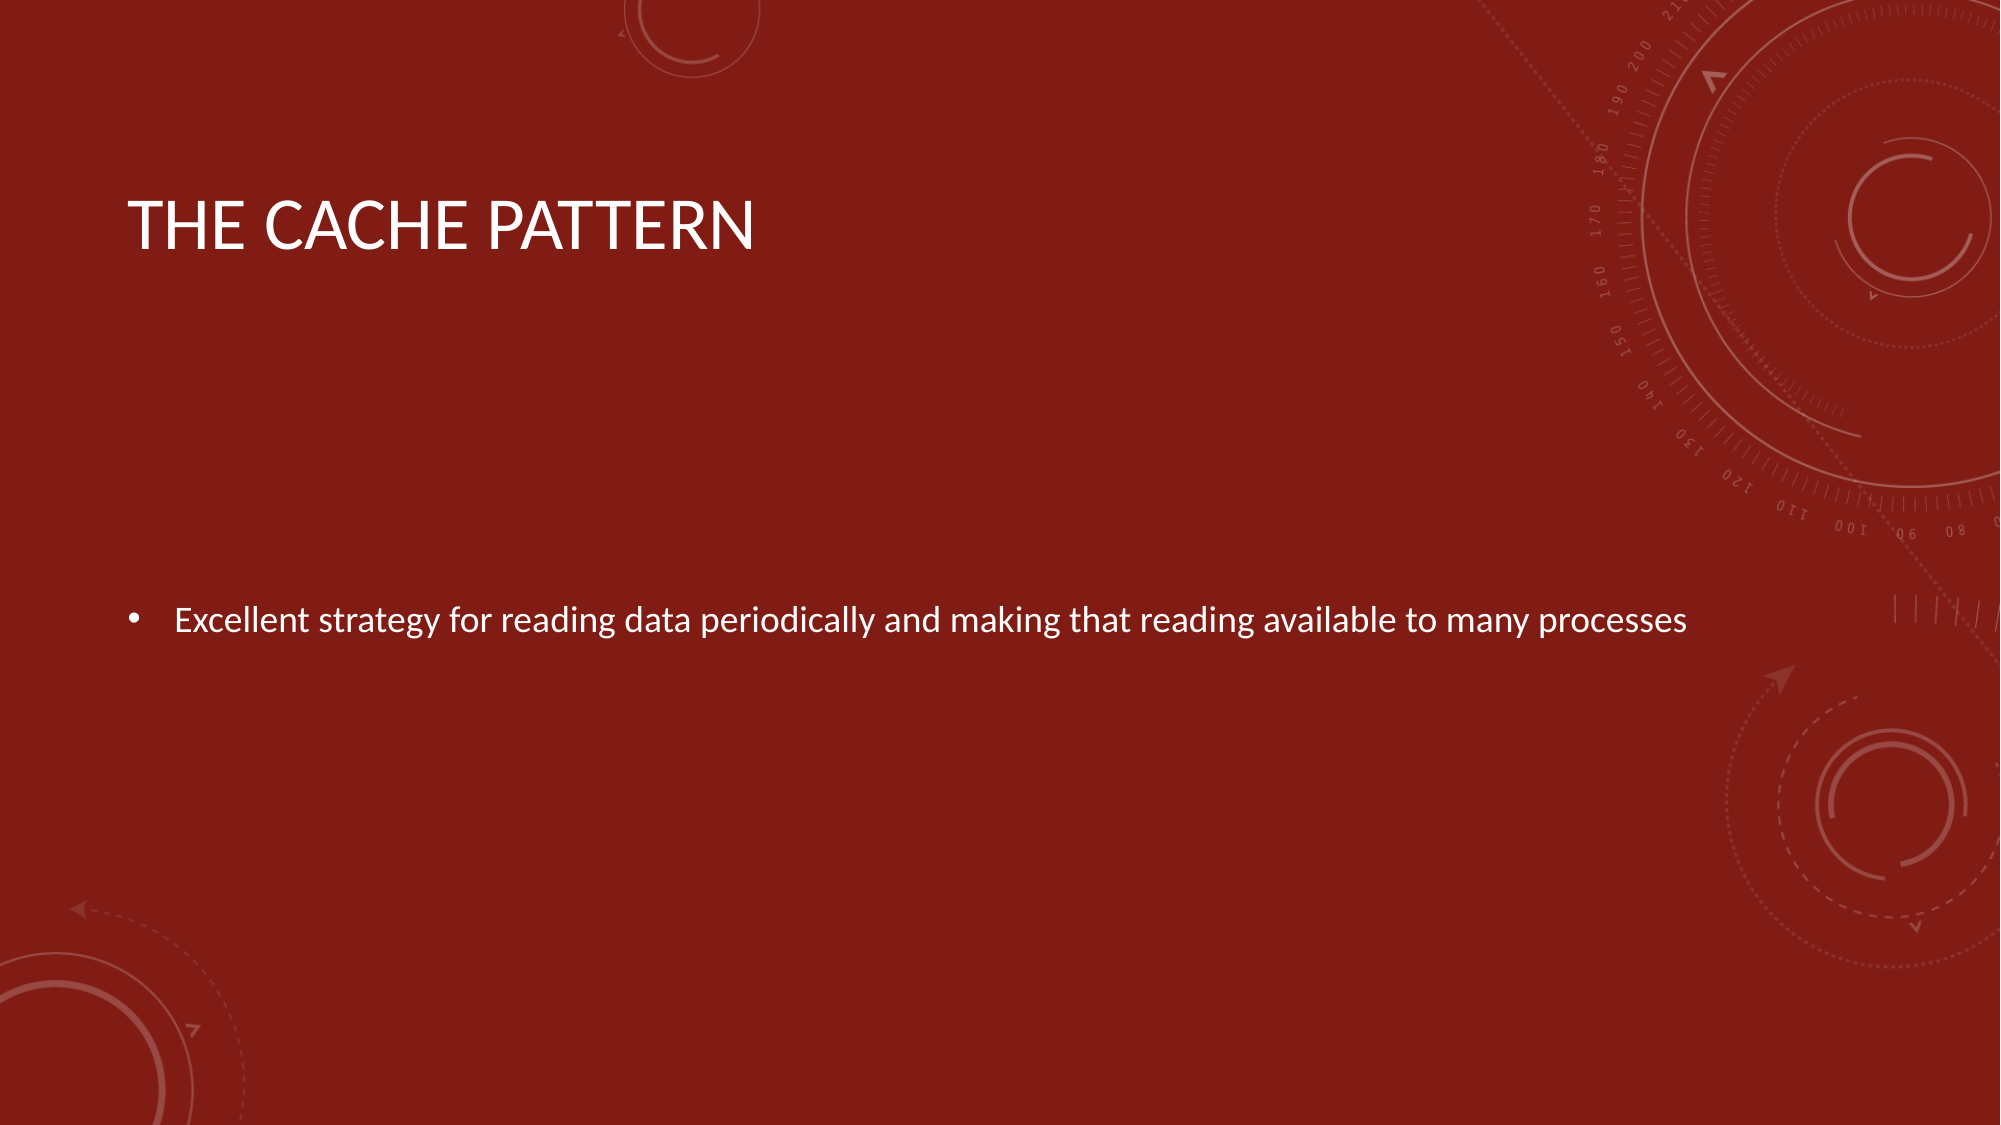

# The Cache Pattern
Excellent strategy for reading data periodically and making that reading available to many processes